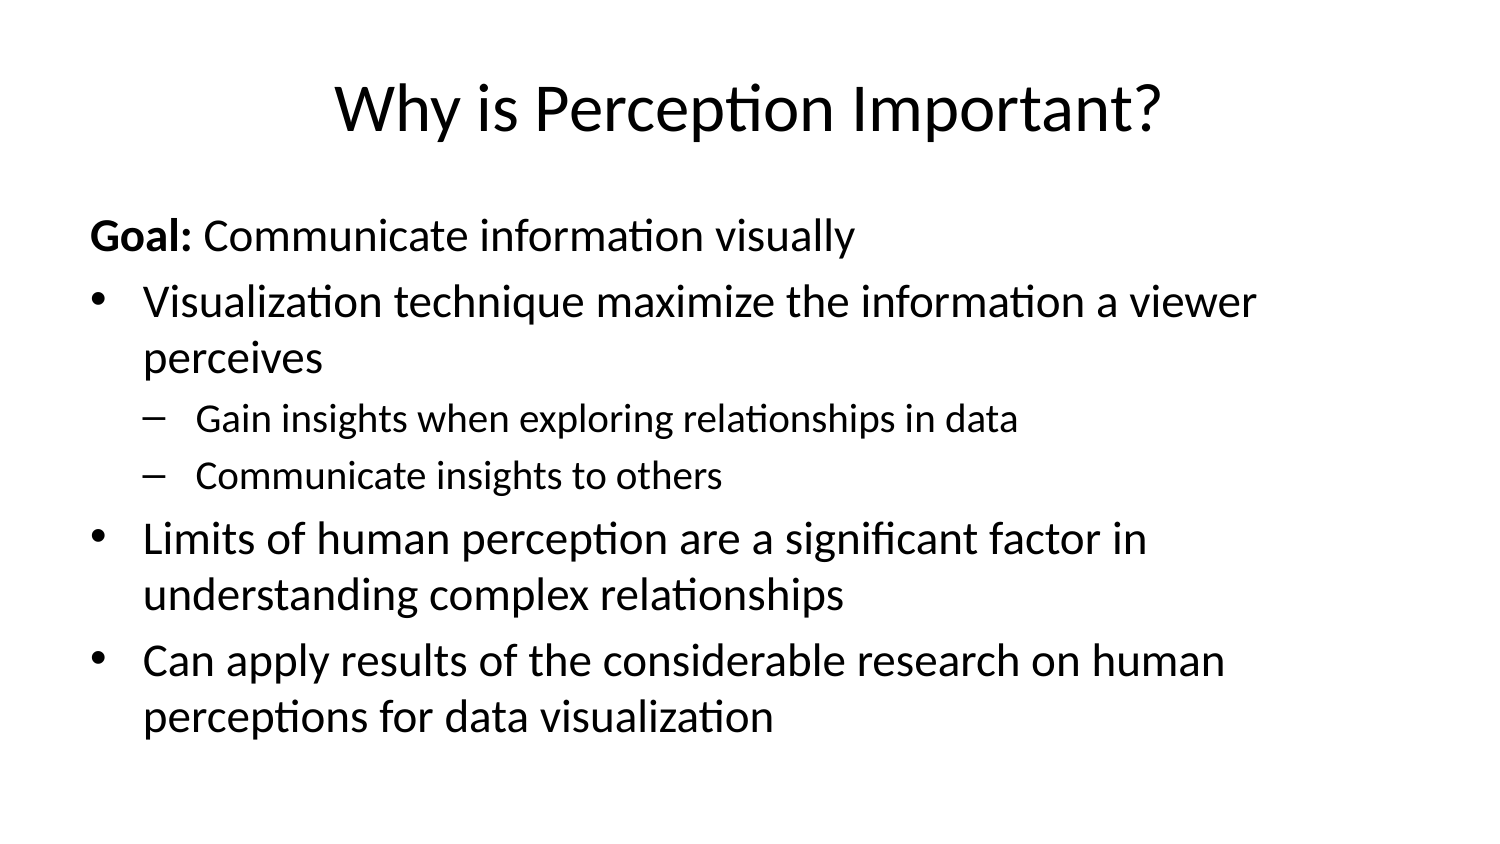

# Why is Perception Important?
Goal: Communicate information visually
Visualization technique maximize the information a viewer perceives
Gain insights when exploring relationships in data
Communicate insights to others
Limits of human perception are a significant factor in understanding complex relationships
Can apply results of the considerable research on human perceptions for data visualization